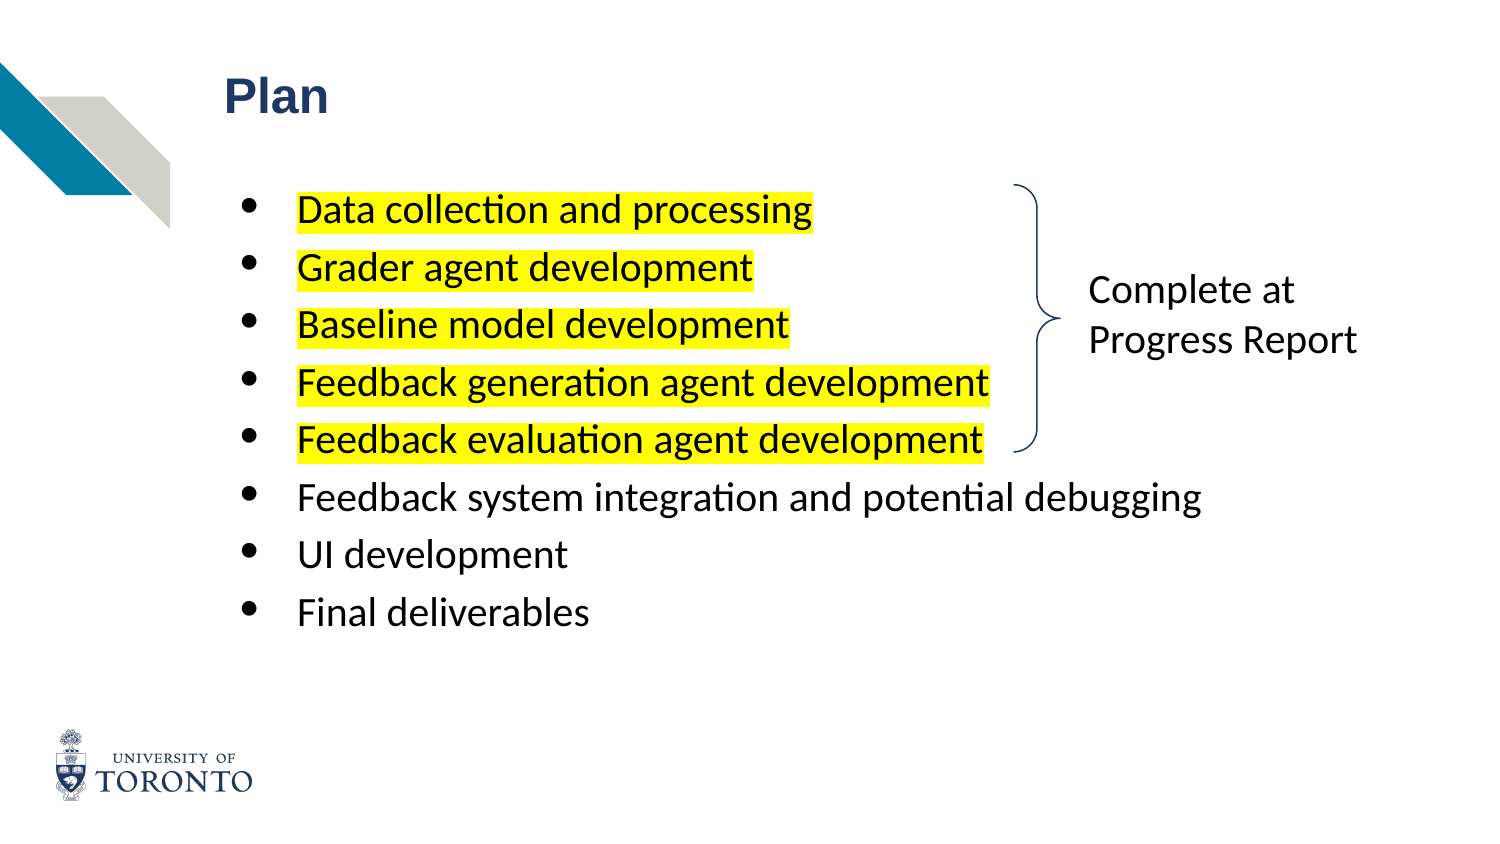

# Plan
Data collection and processing
Grader agent development
Baseline model development
Feedback generation agent development
Feedback evaluation agent development
Feedback system integration and potential debugging
UI development
Final deliverables

Complete at Progress Report